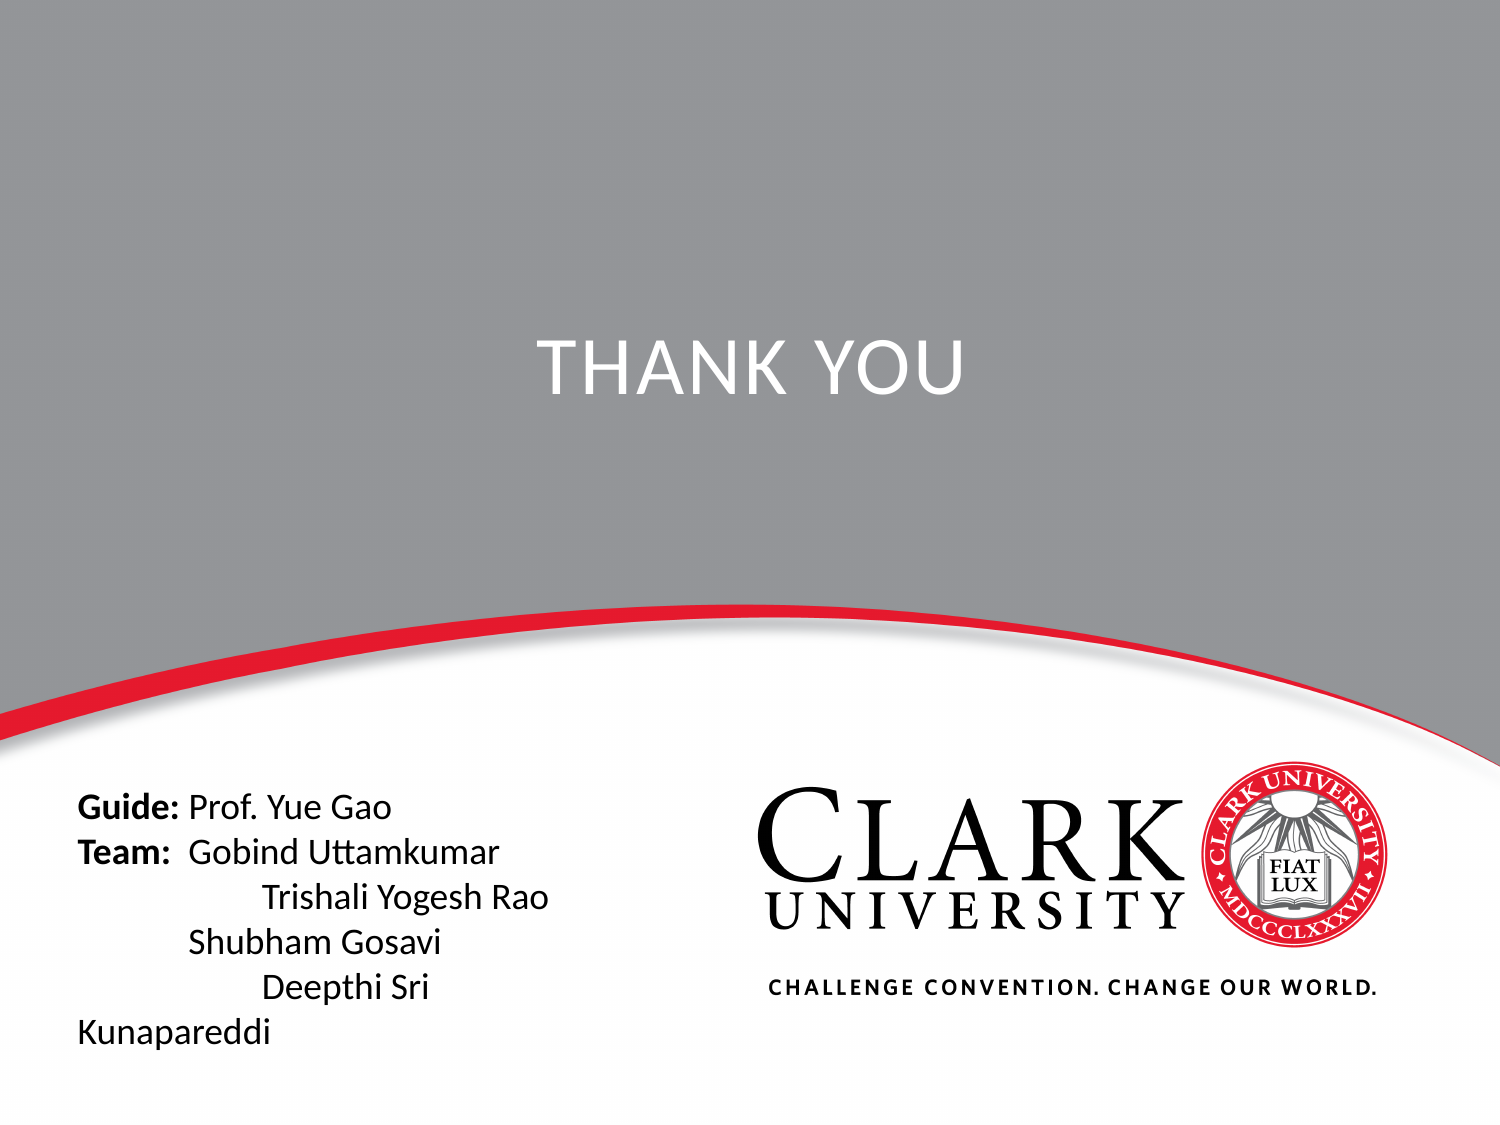

# Thank you
Guide: Prof. Yue Gao
Team:  Gobind Uttamkumar
	    Trishali Yogesh Rao
             Shubham Gosavi
	    Deepthi Sri Kunapareddi